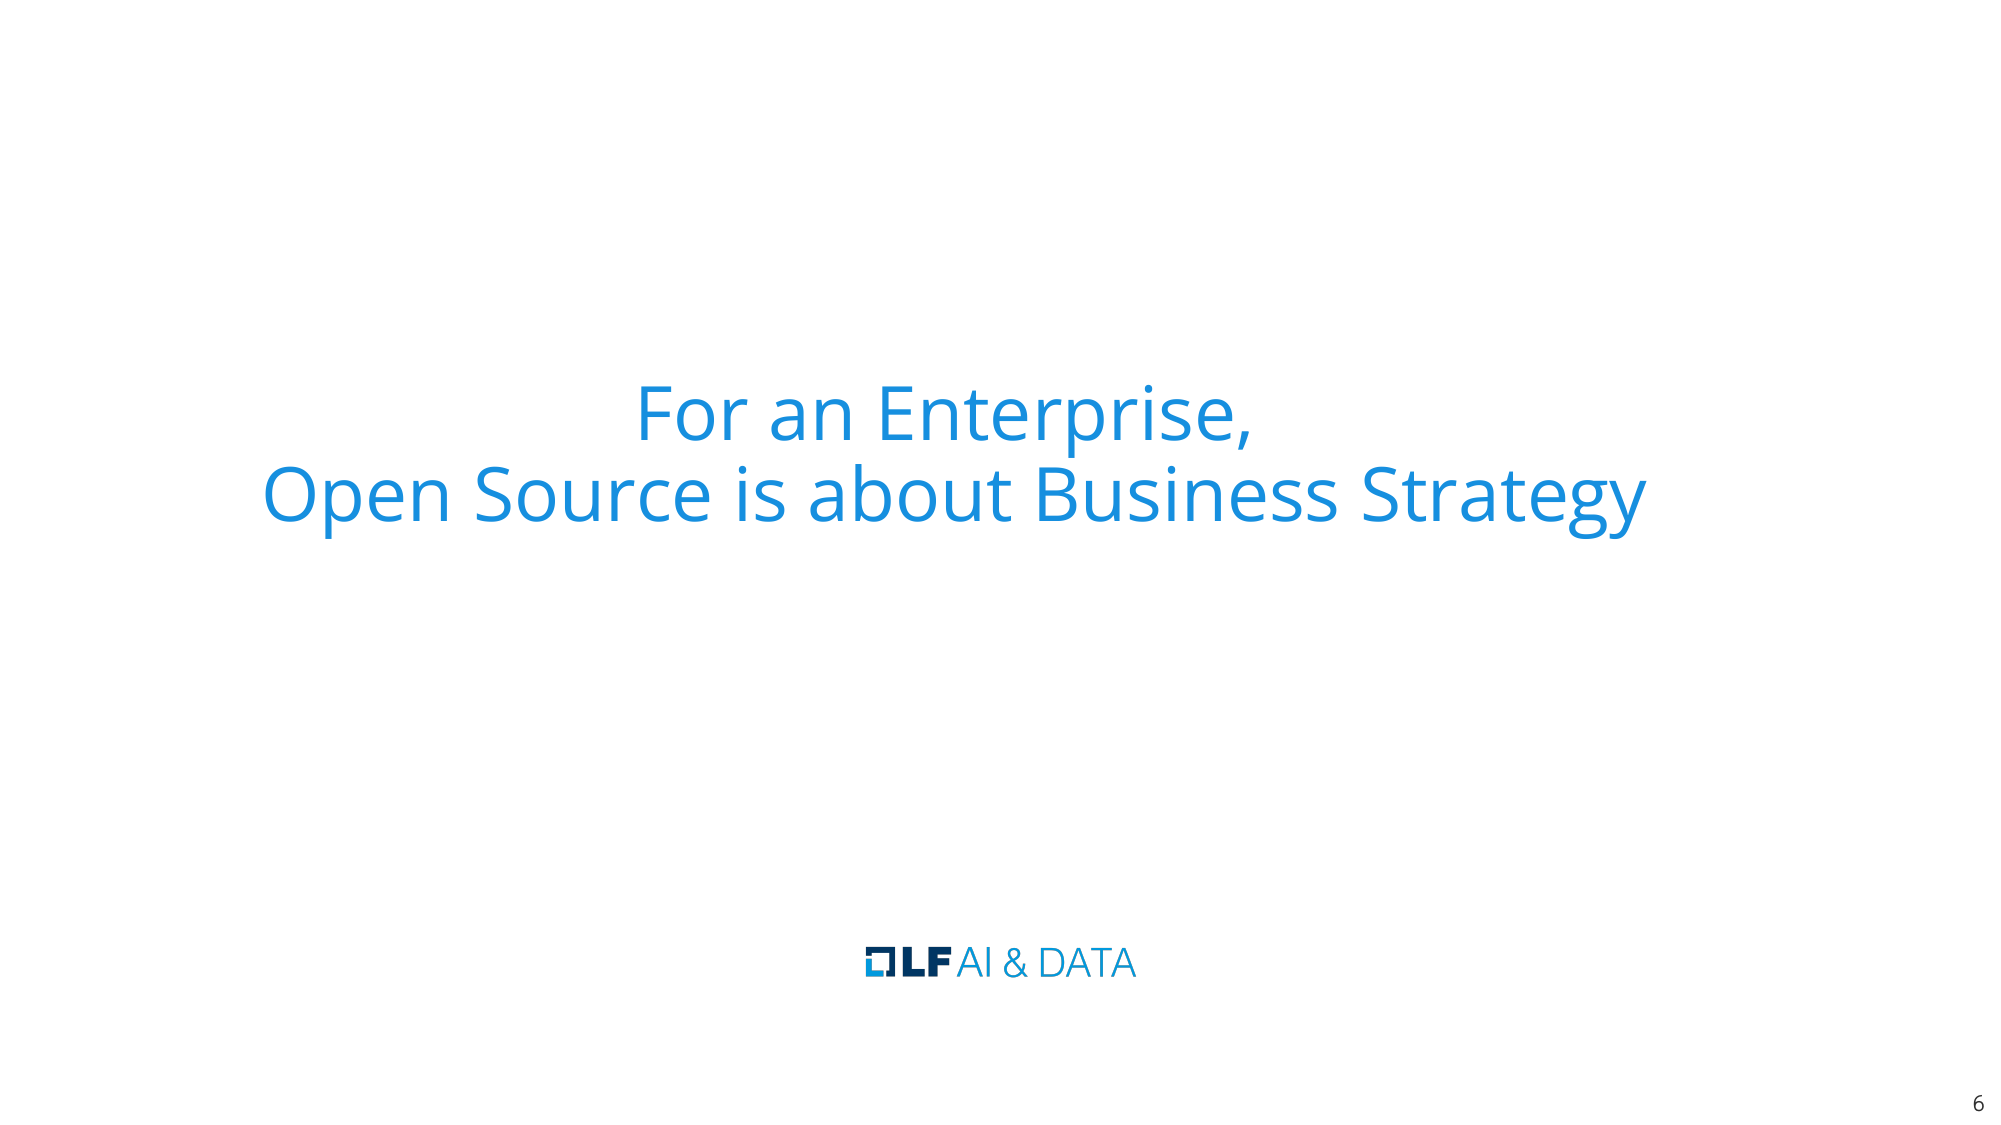

# For an Enterprise, Open Source is about Business Strategy
6